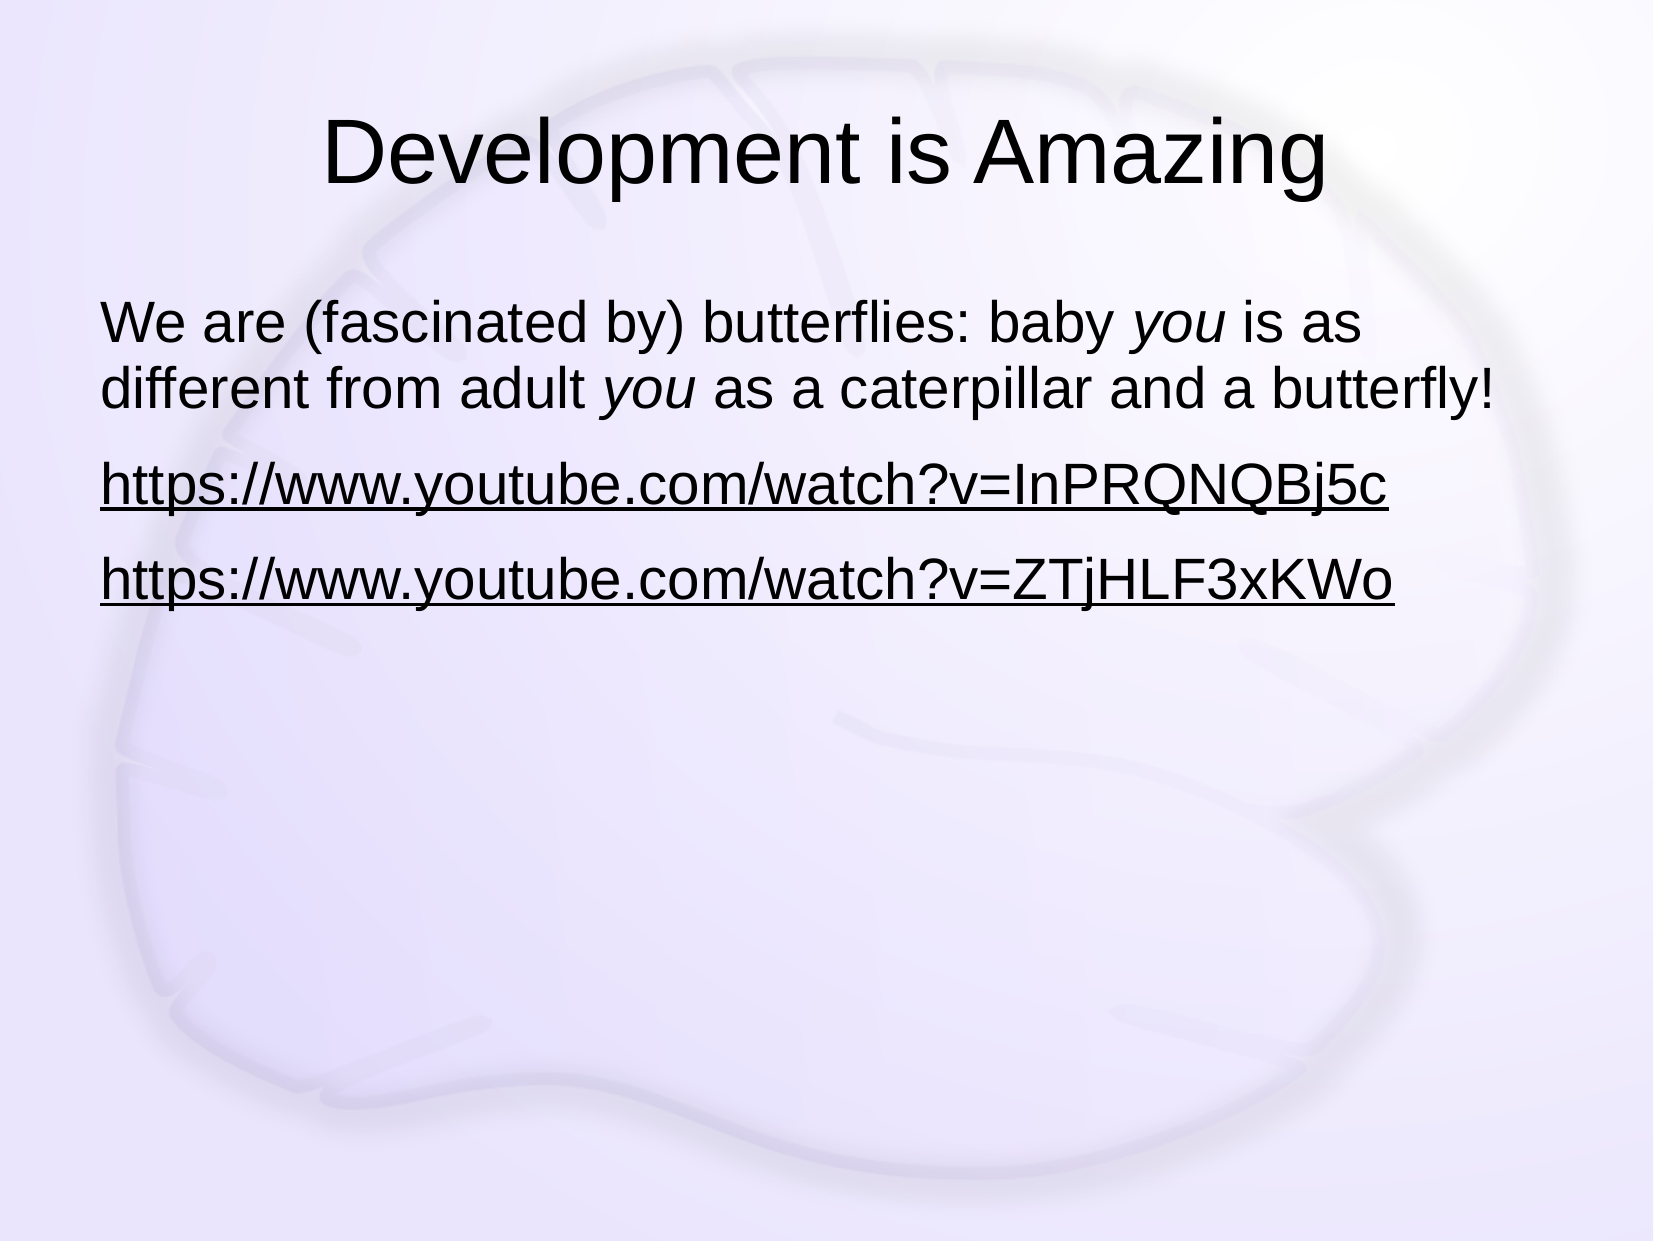

# Development is Amazing
We are (fascinated by) butterflies: baby you is as different from adult you as a caterpillar and a butterfly!
https://www.youtube.com/watch?v=InPRQNQBj5c
https://www.youtube.com/watch?v=ZTjHLF3xKWo